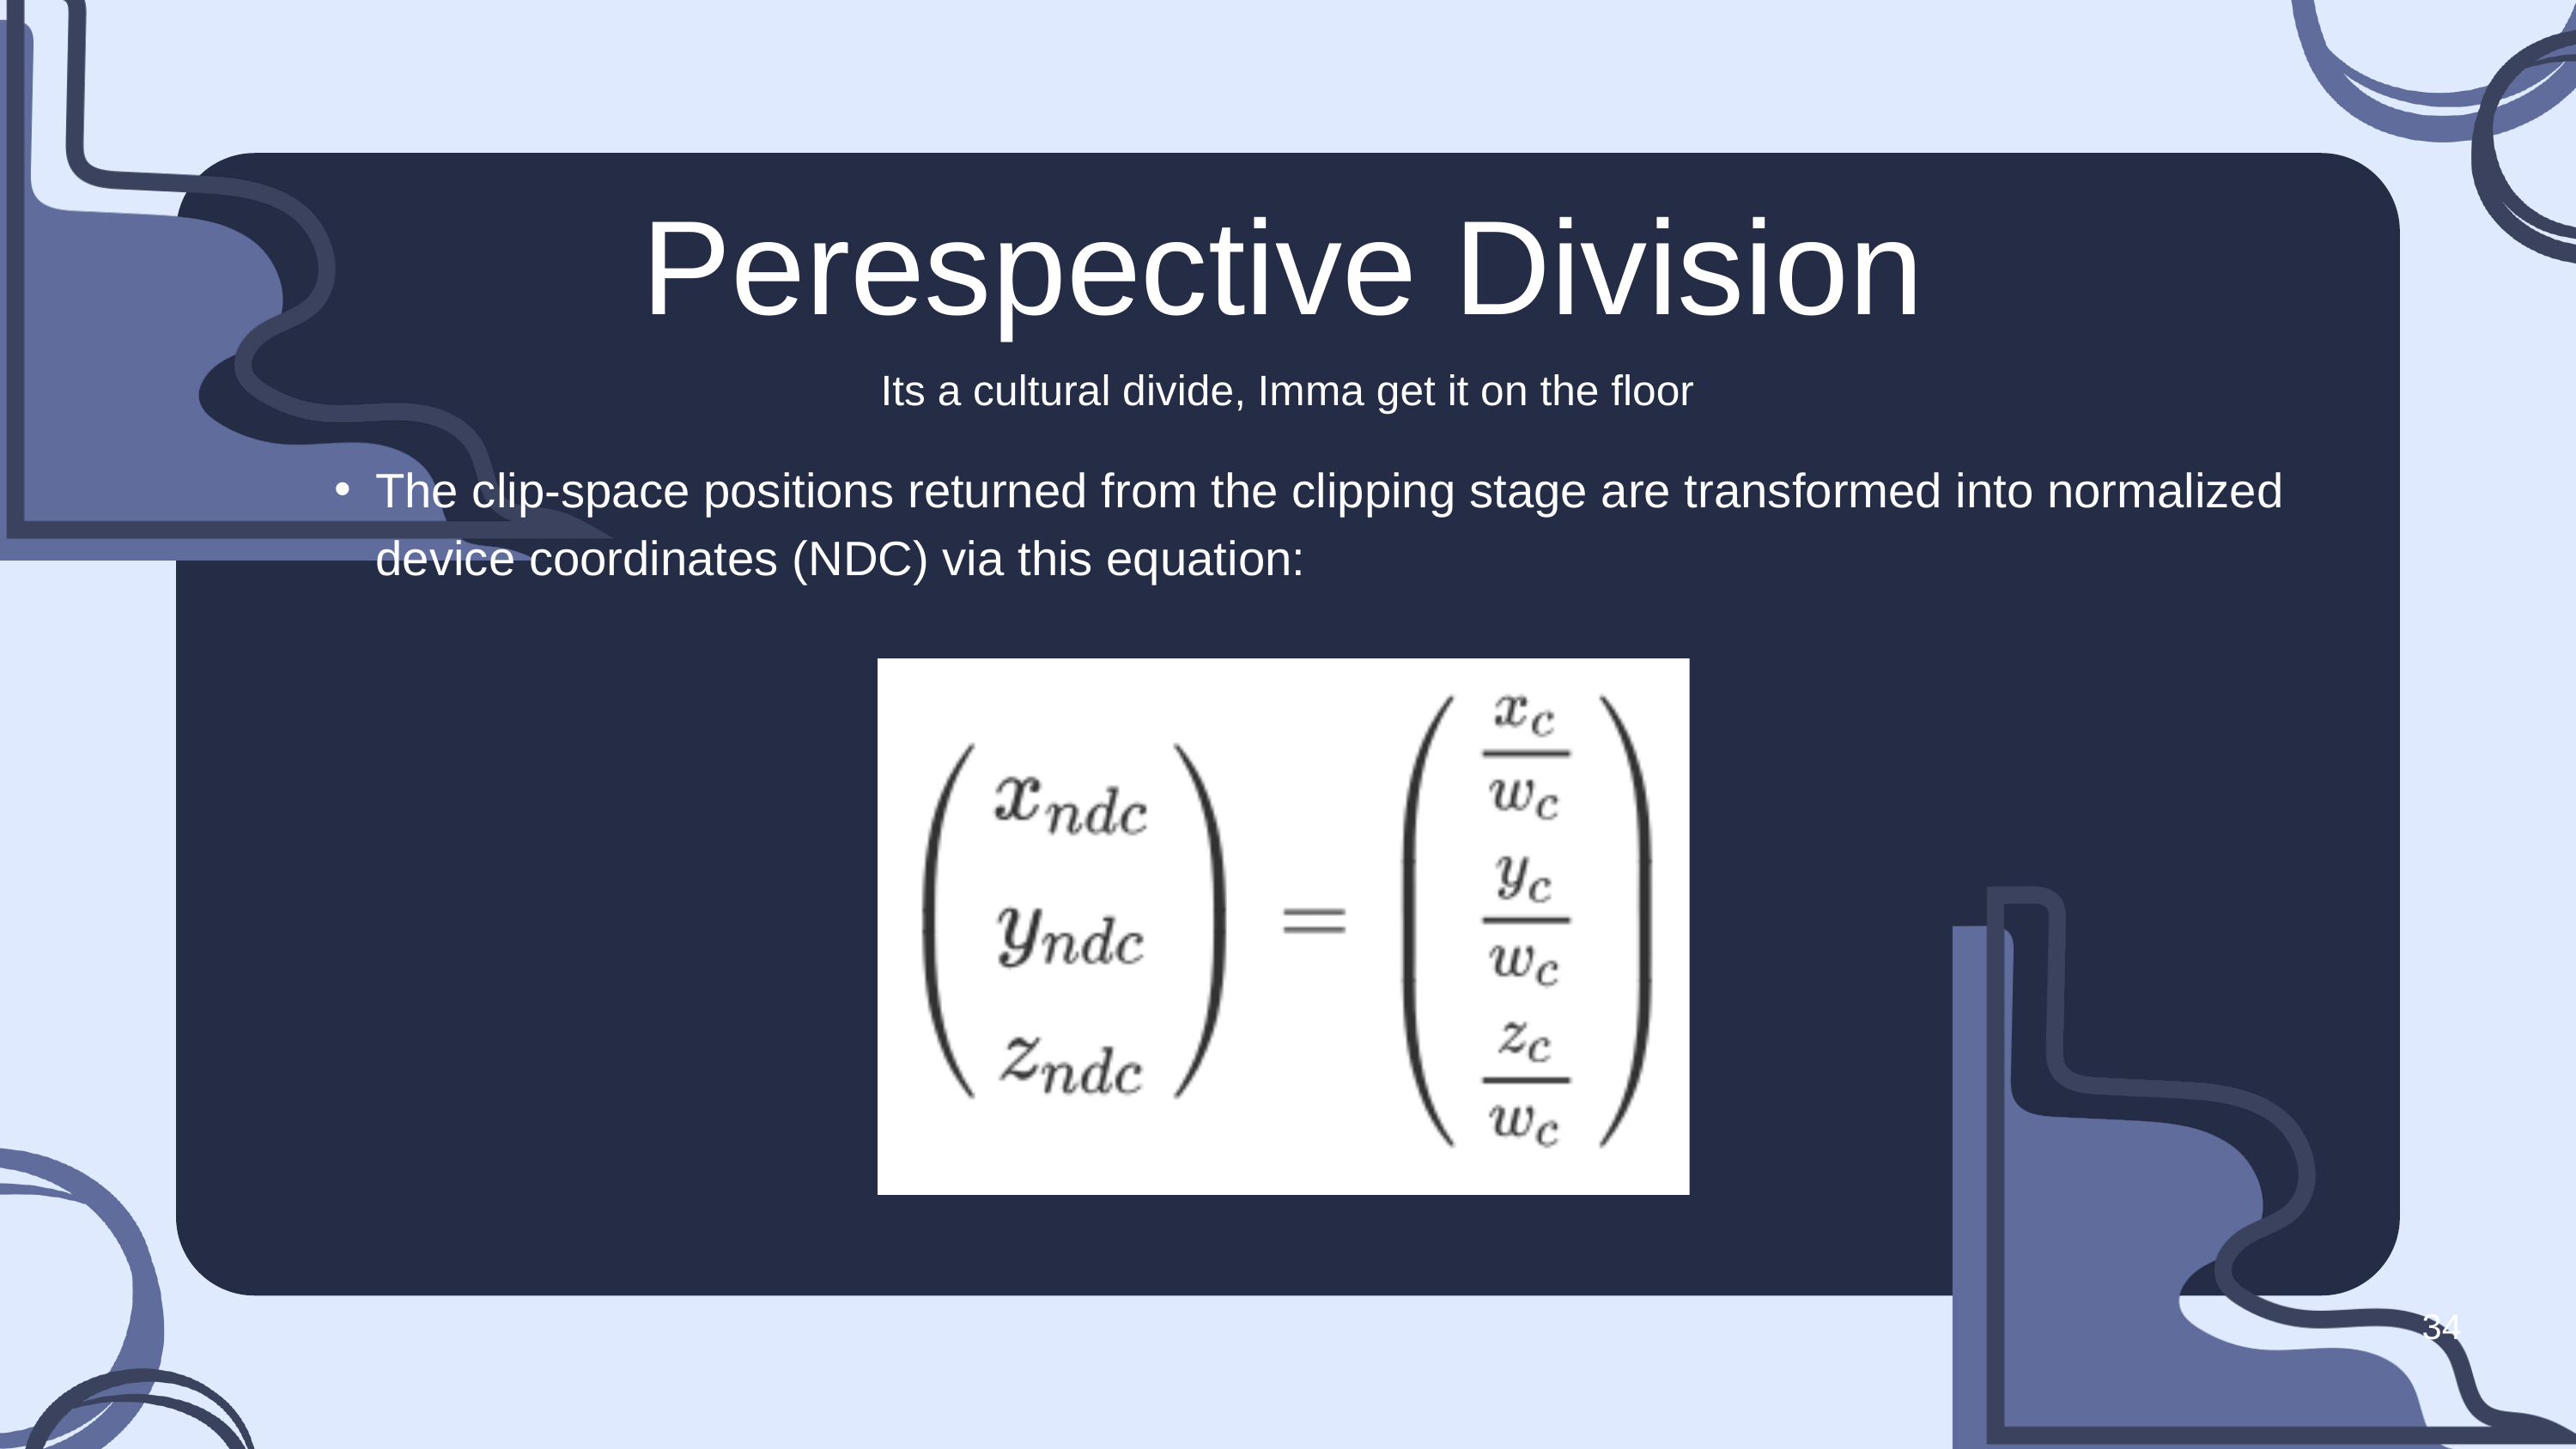

Perespective Division
Its a cultural divide, Imma get it on the floor
The clip-space positions returned from the clipping stage are transformed into normalized device coordinates (NDC) via this equation:

34